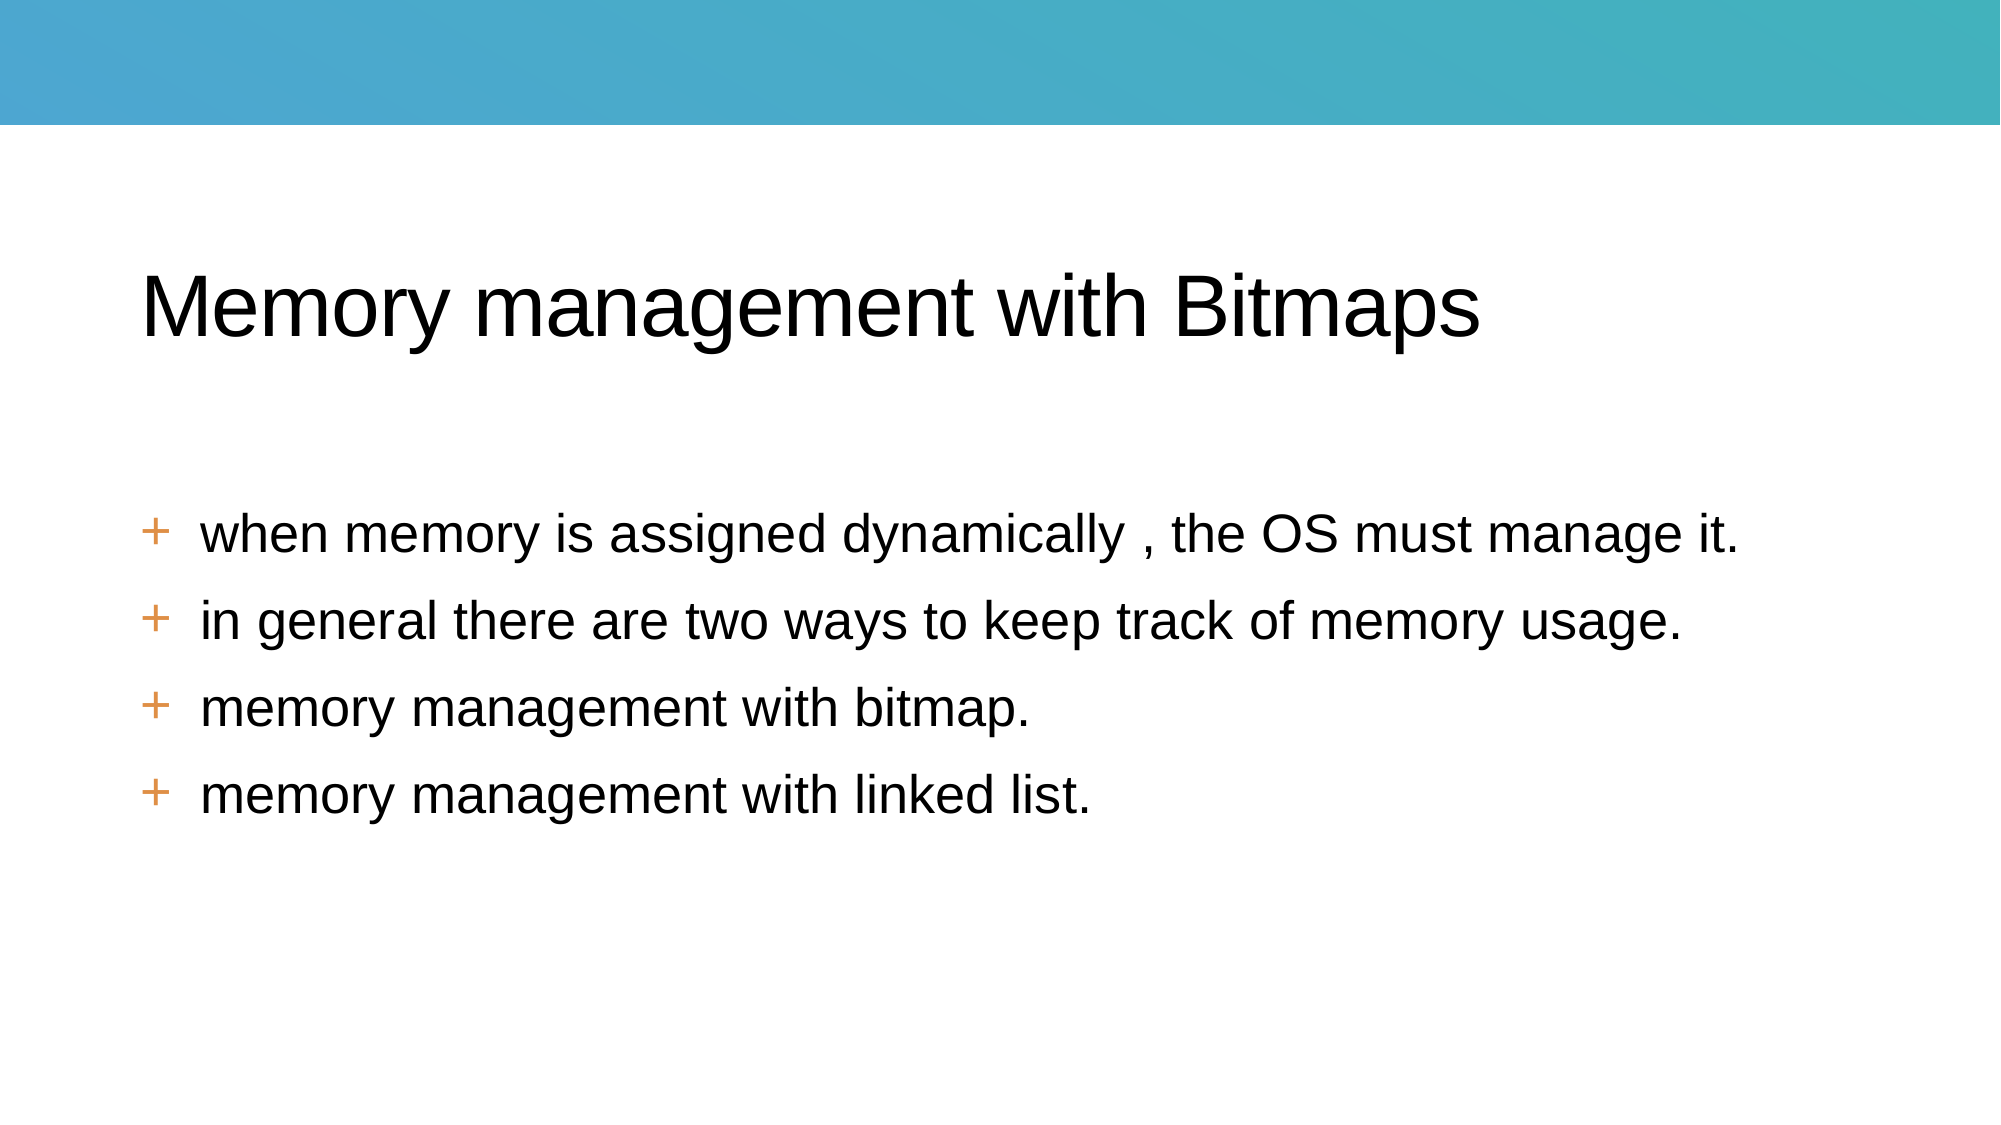

# Memory management with Bitmaps
when memory is assigned dynamically , the OS must manage it.
in general there are two ways to keep track of memory usage.
memory management with bitmap.
memory management with linked list.